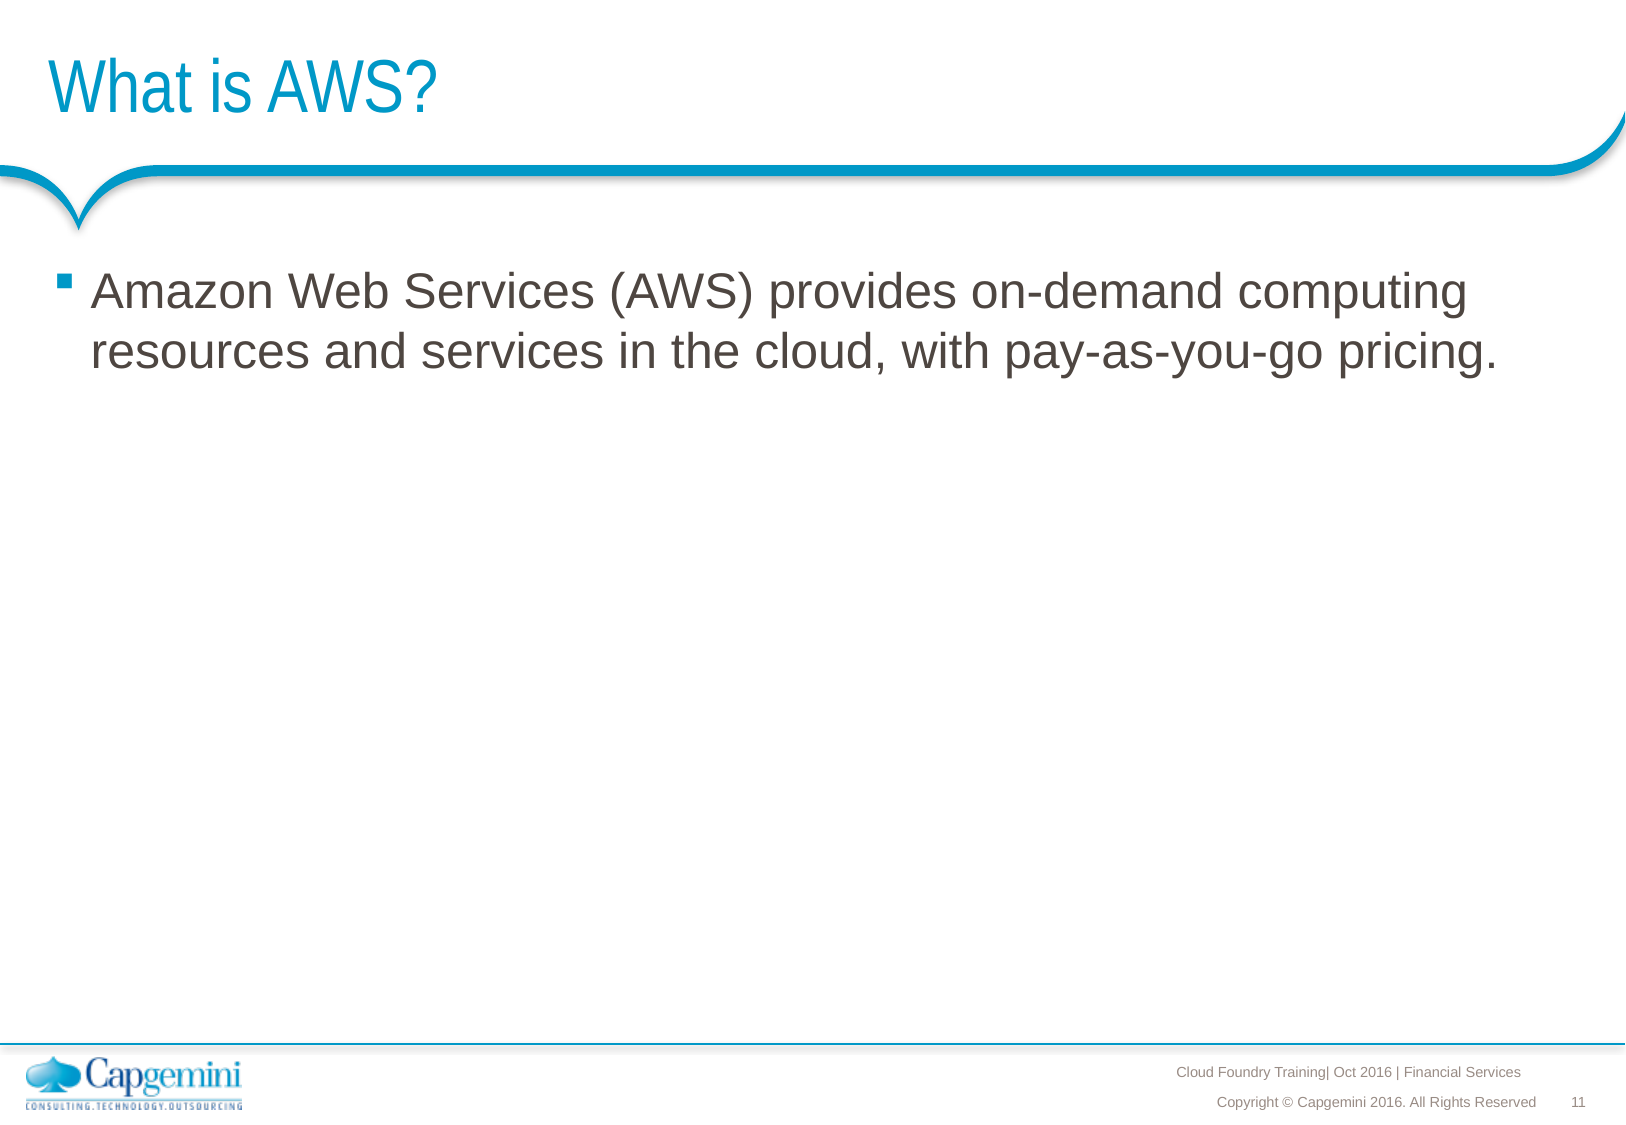

# What is AWS?
Amazon Web Services (AWS) provides on-demand computing resources and services in the cloud, with pay-as-you-go pricing.